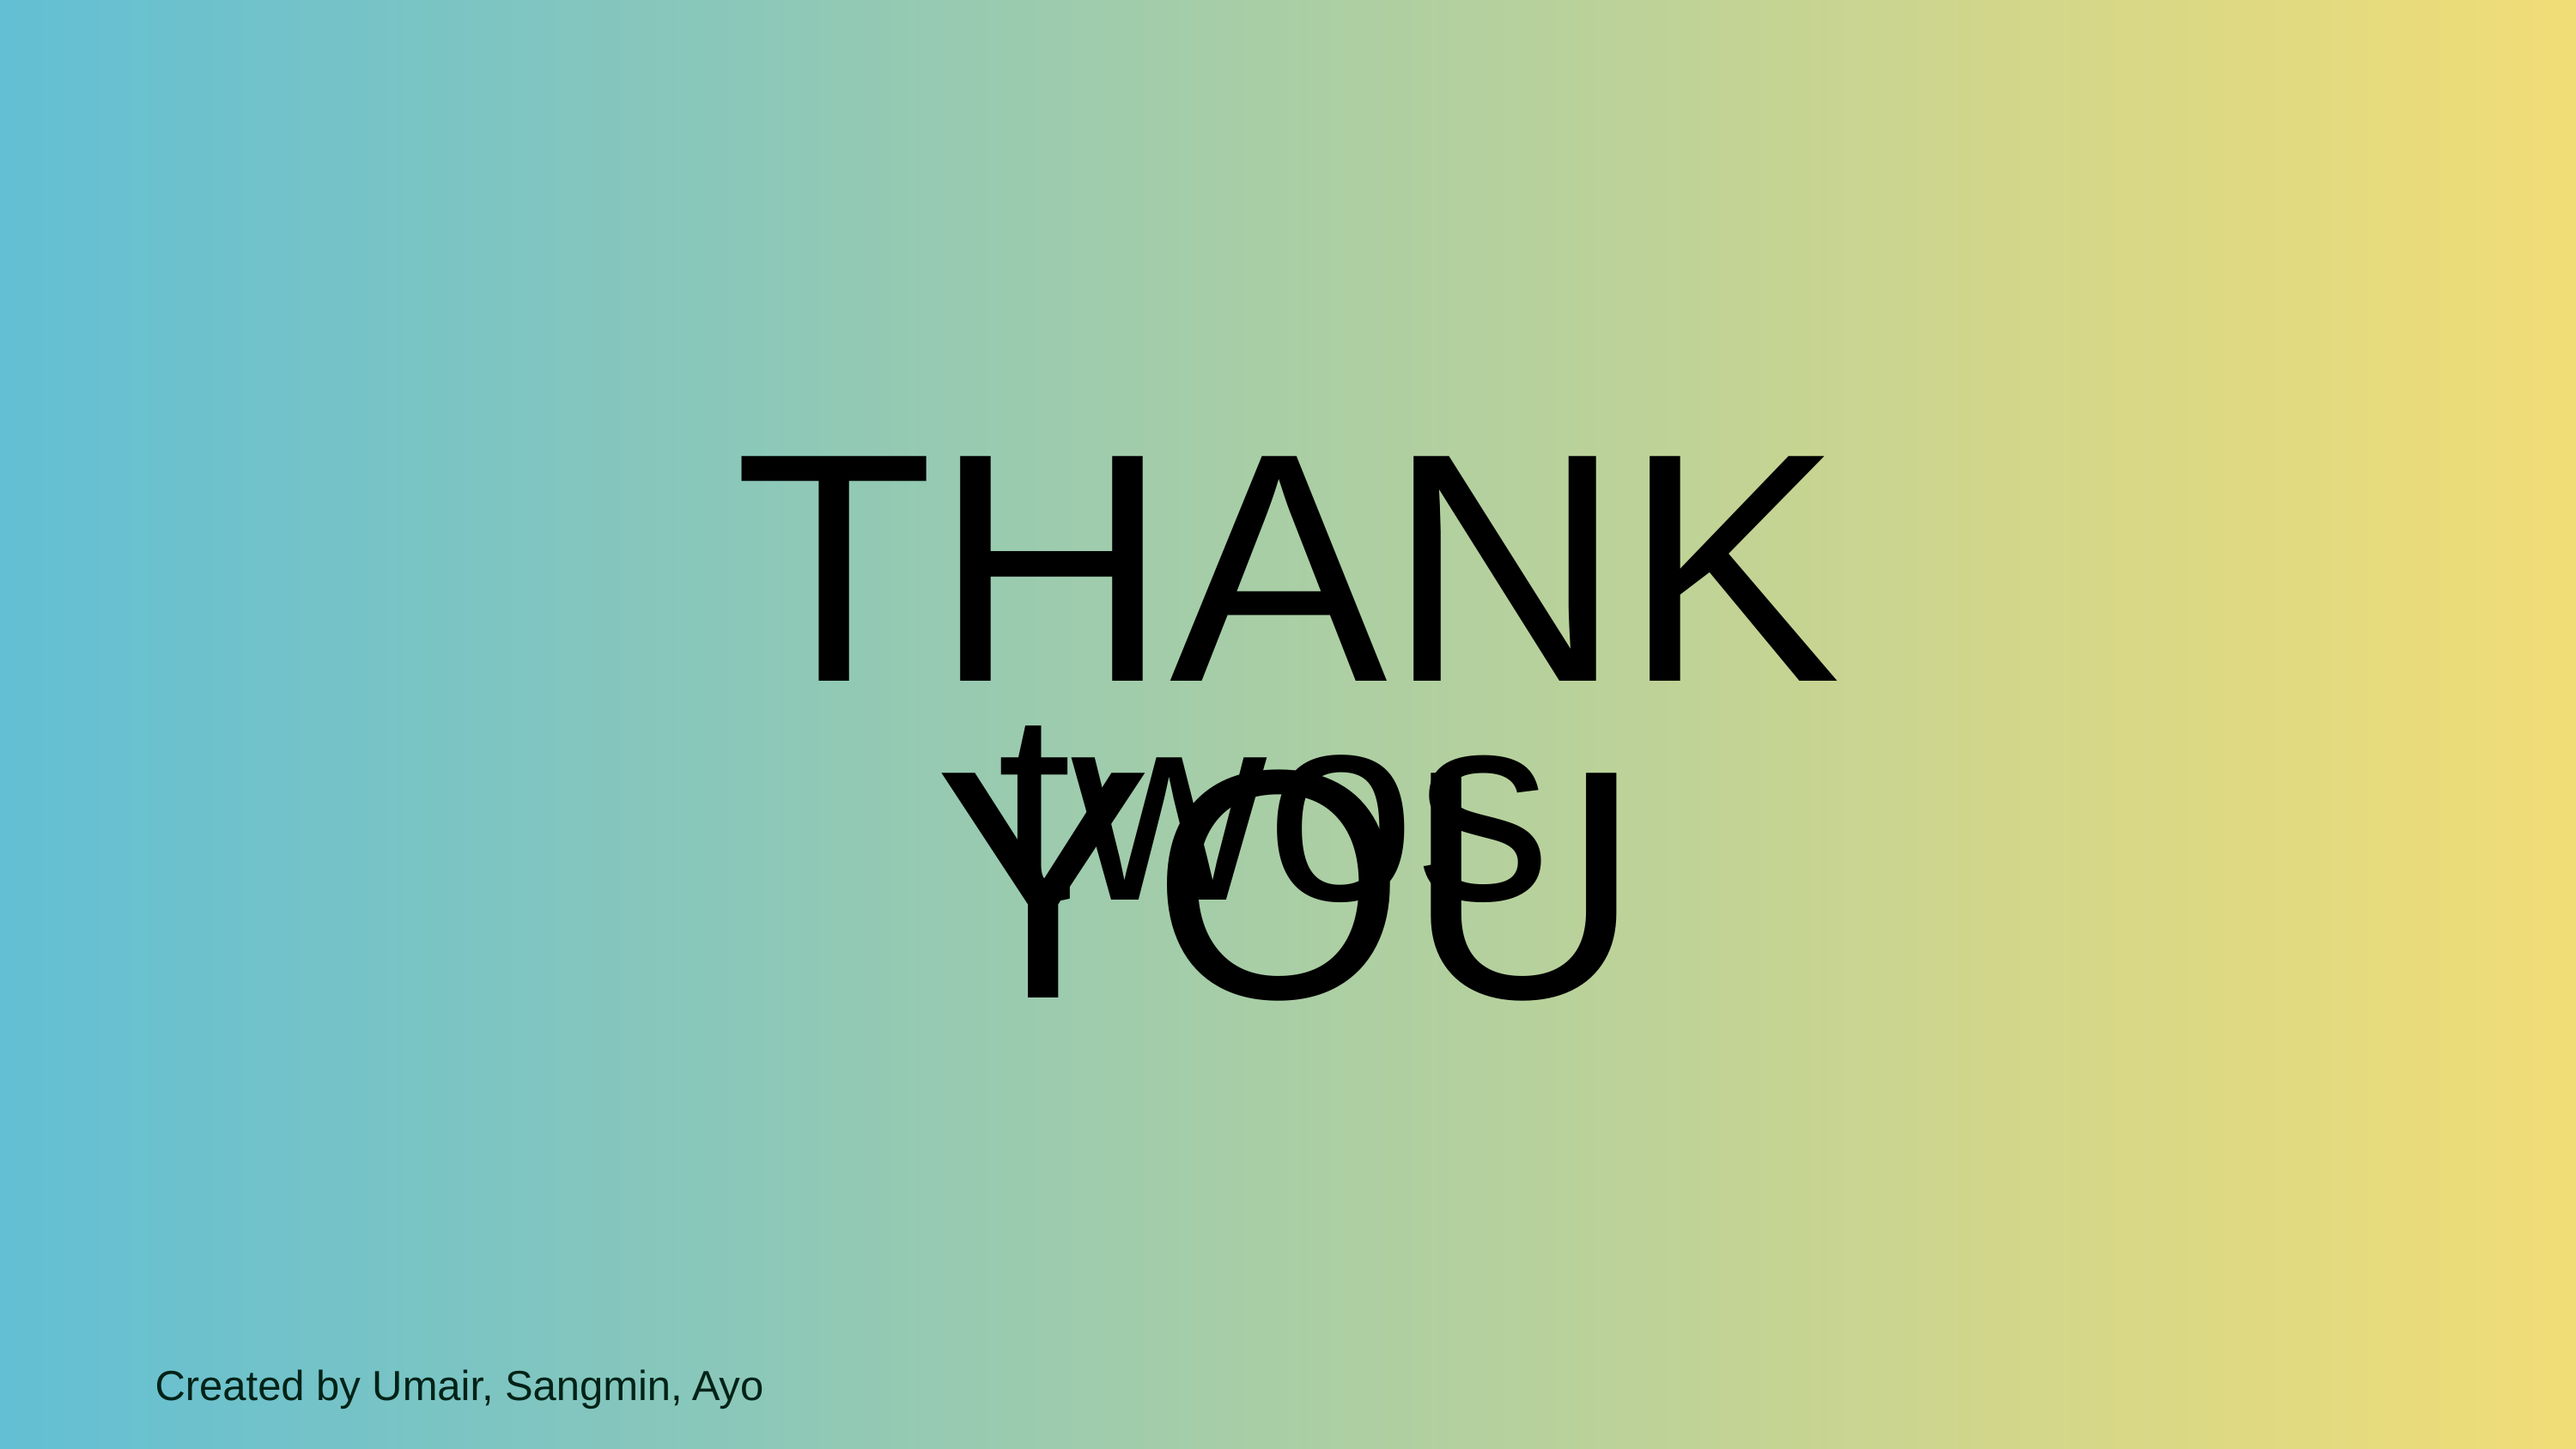

THANK YOU
twos
Created by Umair, Sangmin, Ayo